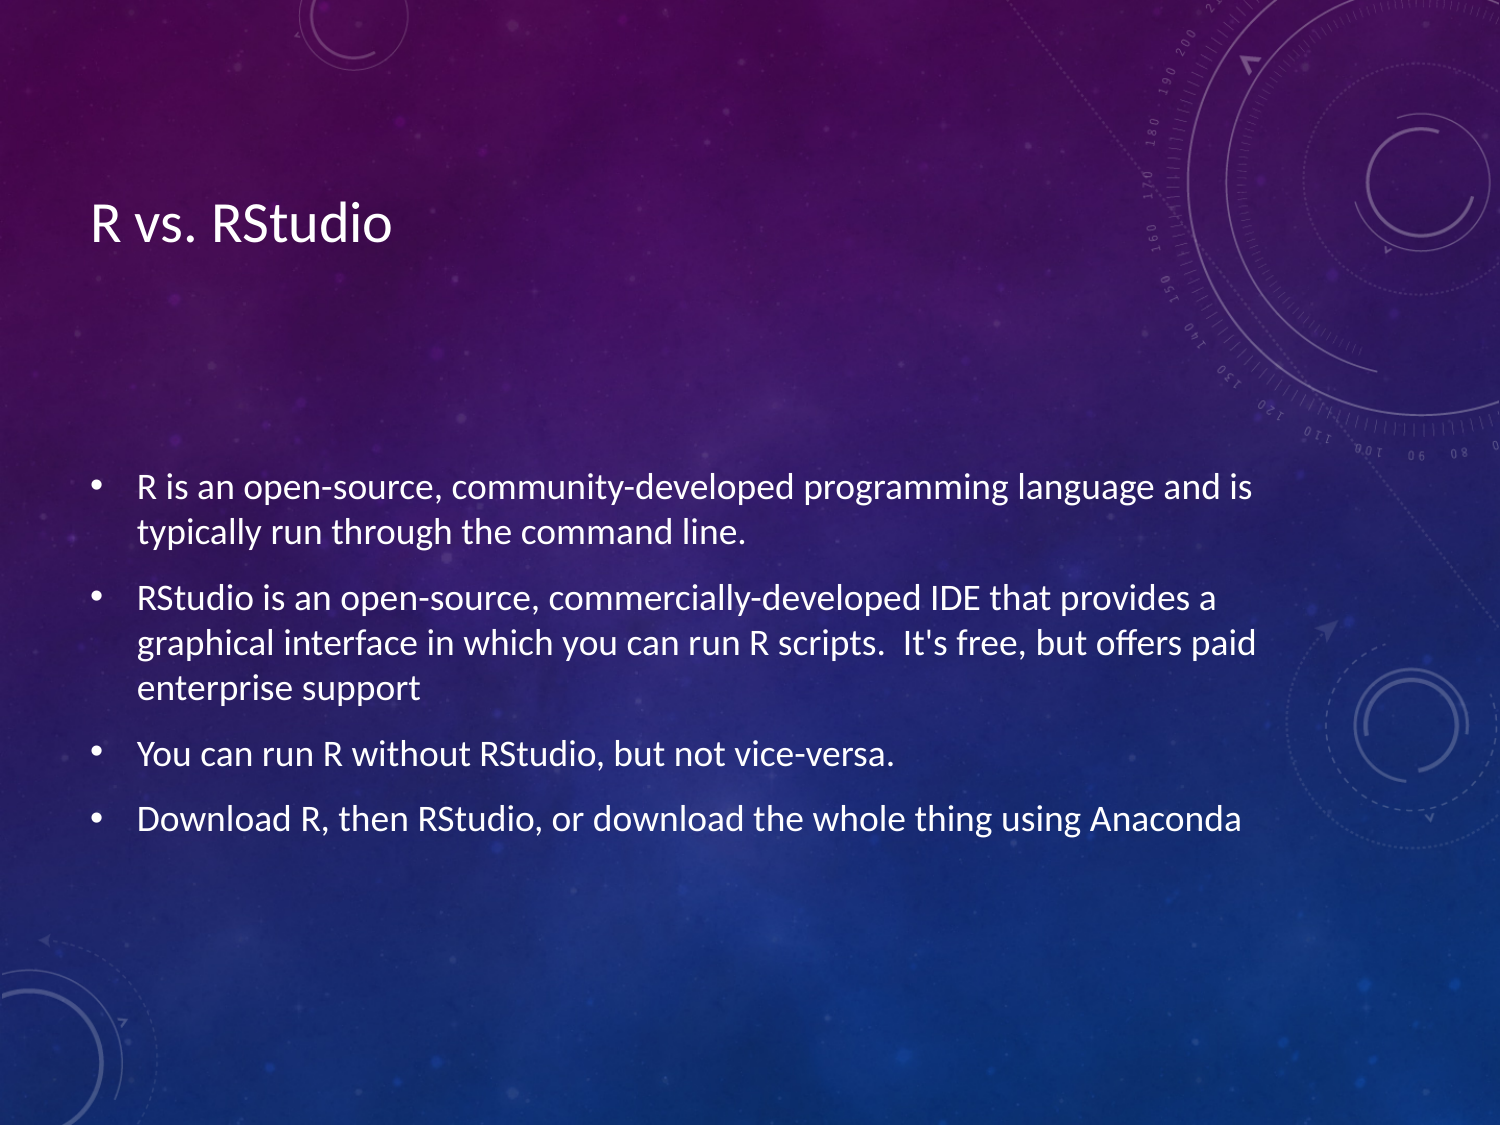

# R vs. RStudio
R is an open-source, community-developed programming language and is typically run through the command line.
RStudio is an open-source, commercially-developed IDE that provides a graphical interface in which you can run R scripts.  It's free, but offers paid enterprise support
You can run R without RStudio, but not vice-versa.
Download R, then RStudio, or download the whole thing using Anaconda